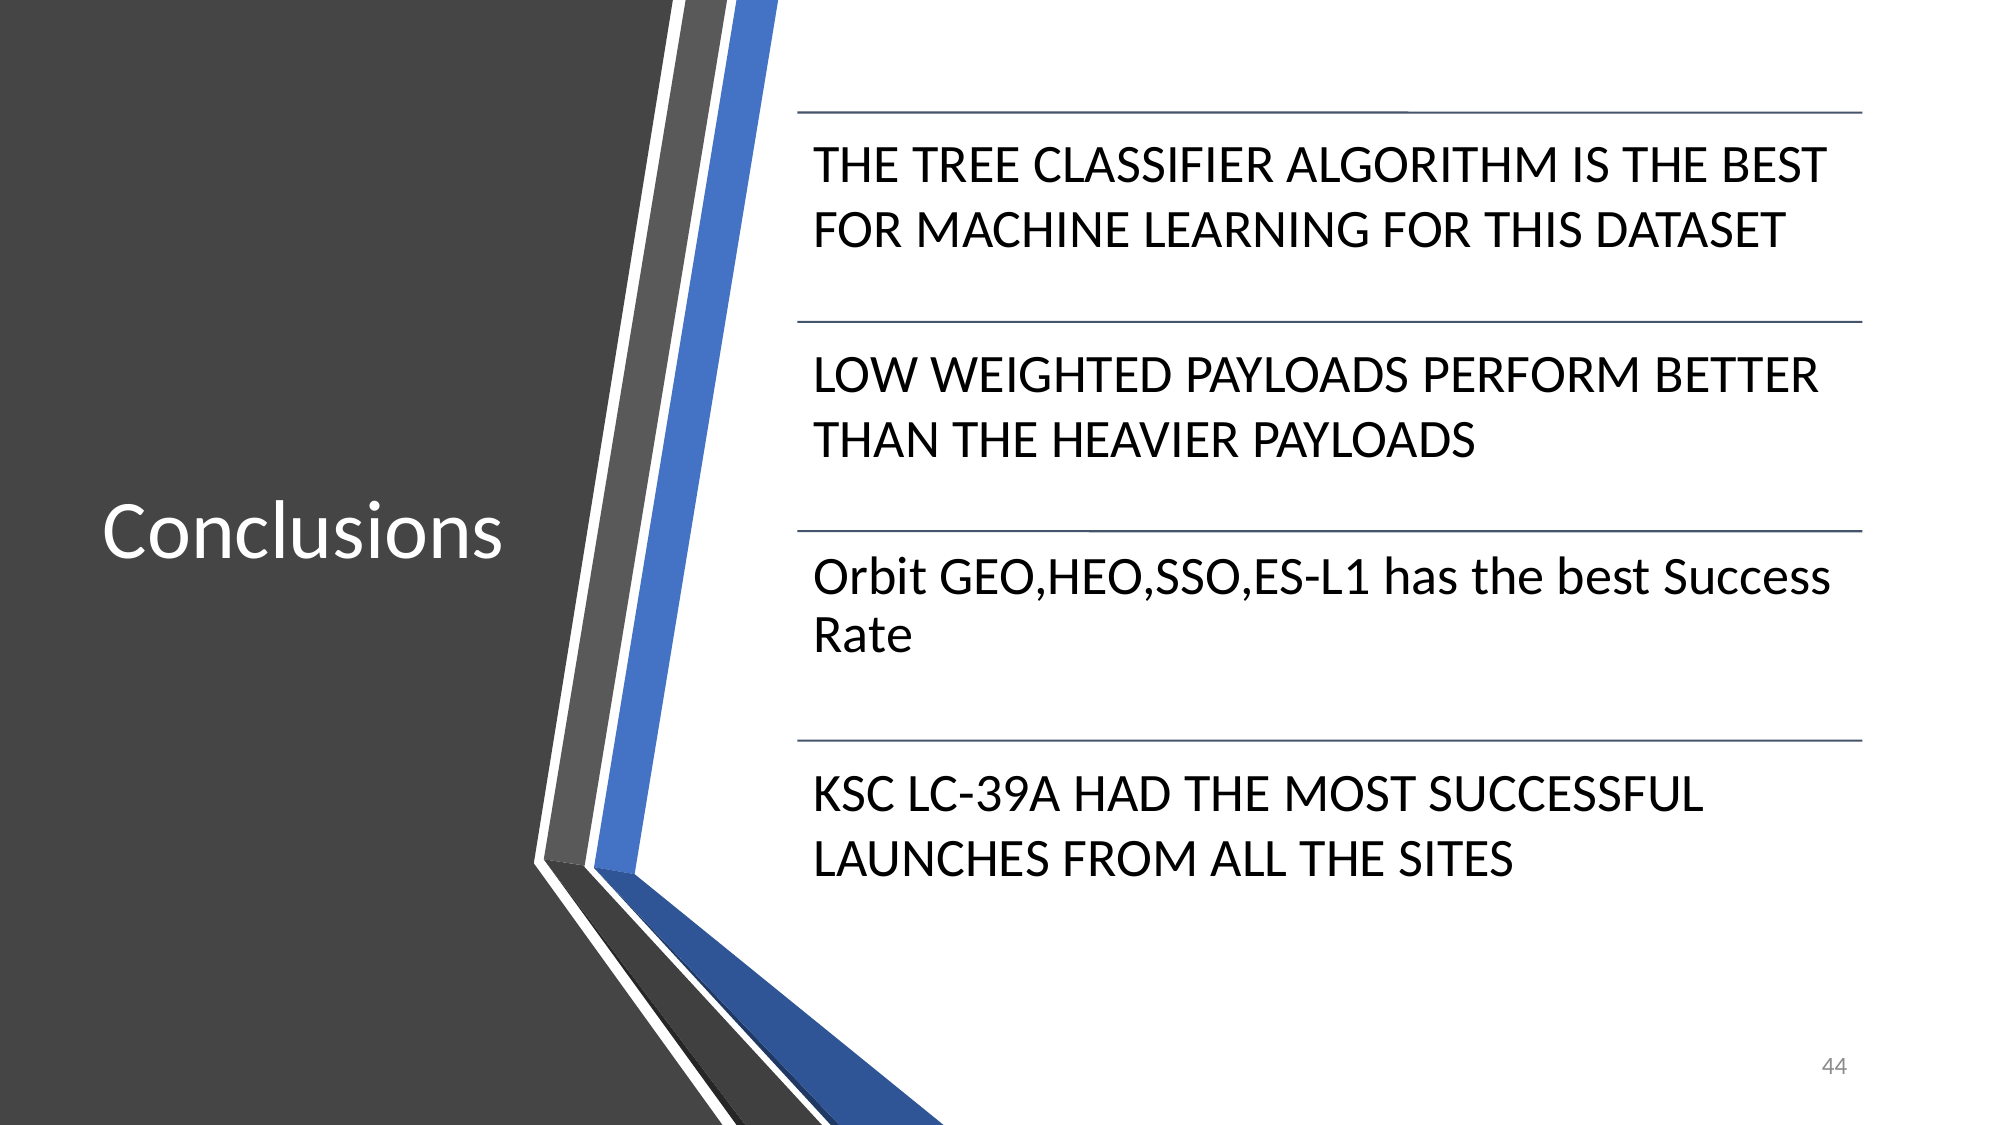

Conclusions
The Tree Classifier Algorithm is the best for Machine Learning for this dataset
Low weighted payloads perform better than the heavier payloads
Orbit GEO,HEO,SSO,ES-L1 has the best Success Rate
KSC LC-39A had the most successful launches from all the sites
44